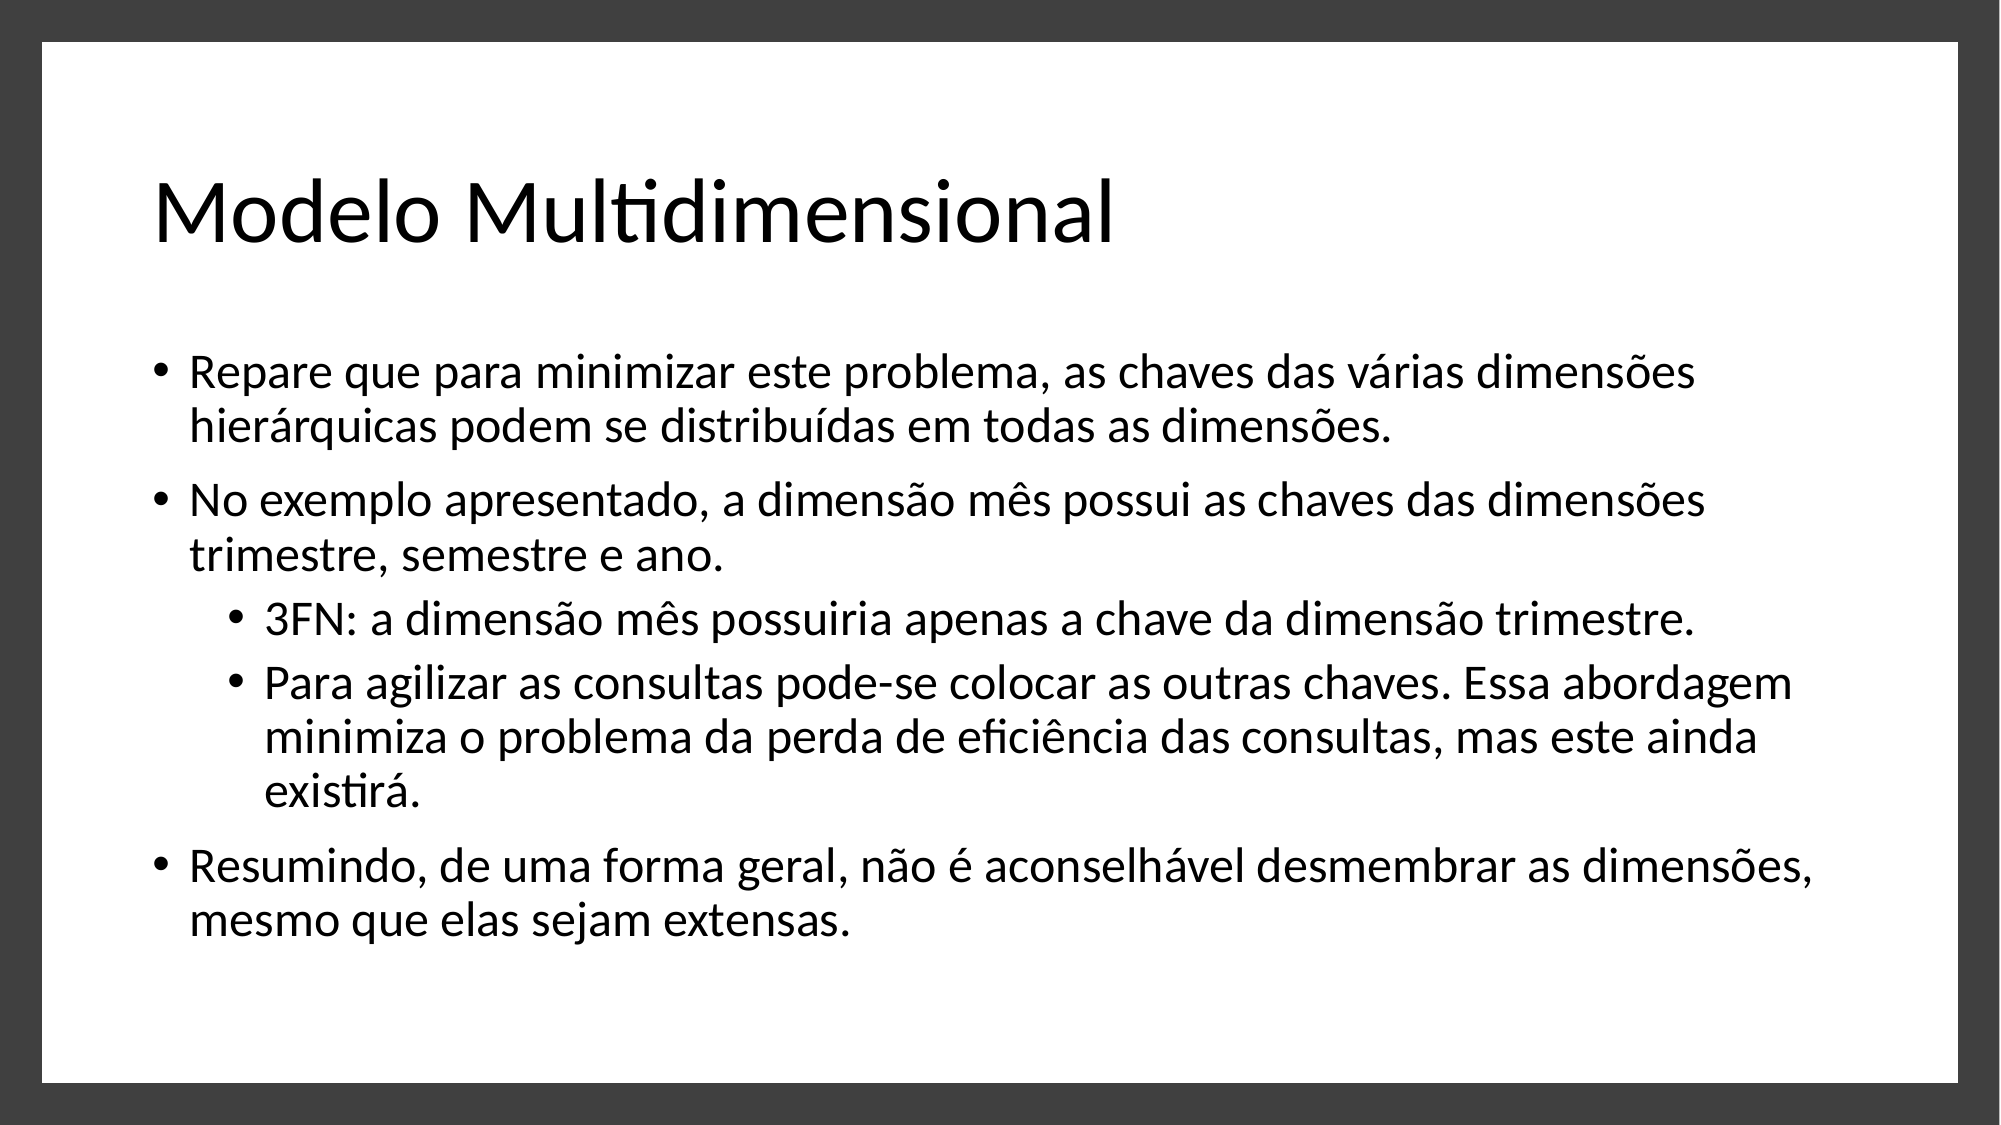

# Modelo Multidimensional
Repare que para minimizar este problema, as chaves das várias dimensões hierárquicas podem se distribuídas em todas as dimensões.
No exemplo apresentado, a dimensão mês possui as chaves das dimensões trimestre, semestre e ano.
3FN: a dimensão mês possuiria apenas a chave da dimensão trimestre.
Para agilizar as consultas pode-se colocar as outras chaves. Essa abordagem minimiza o problema da perda de eficiência das consultas, mas este ainda existirá.
Resumindo, de uma forma geral, não é aconselhável desmembrar as dimensões, mesmo que elas sejam extensas.